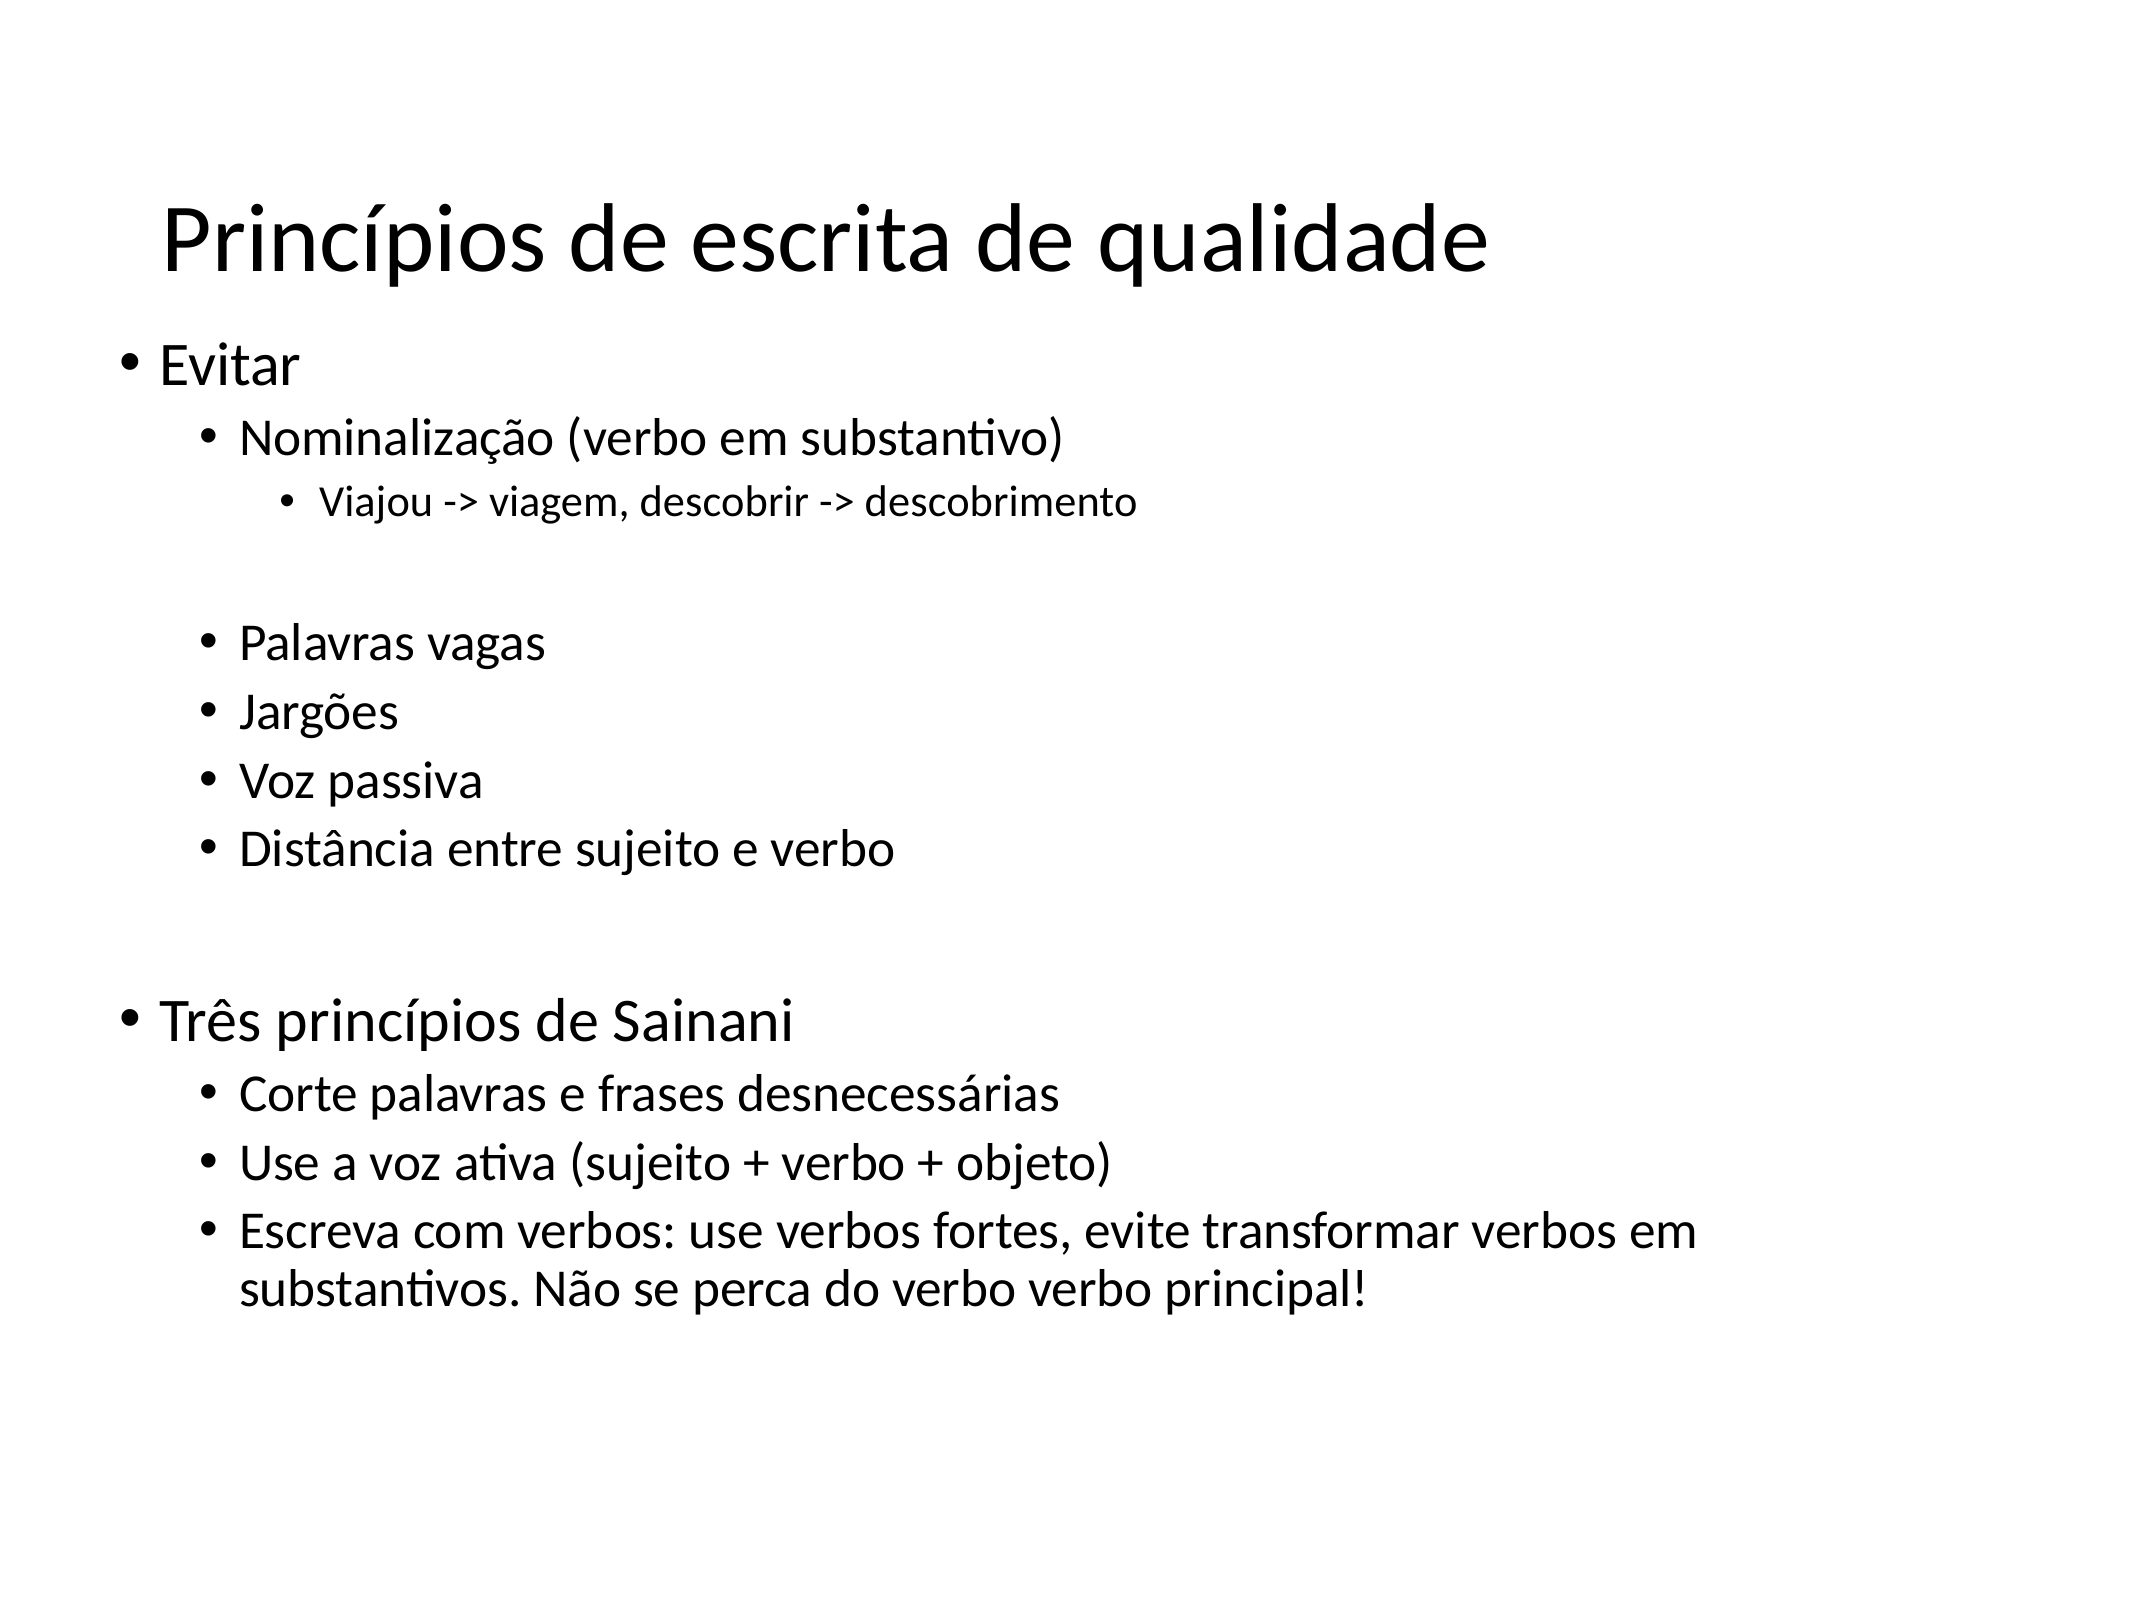

# Princípios de escrita de qualidade
Evitar
Nominalização (verbo em substantivo)
Viajou -> viagem, descobrir -> descobrimento

Palavras vagas
Jargões
Voz passiva
Distância entre sujeito e verbo

Três princípios de Sainani
Corte palavras e frases desnecessárias
Use a voz ativa (sujeito + verbo + objeto)
Escreva com verbos: use verbos fortes, evite transformar verbos em substantivos. Não se perca do verbo verbo principal!